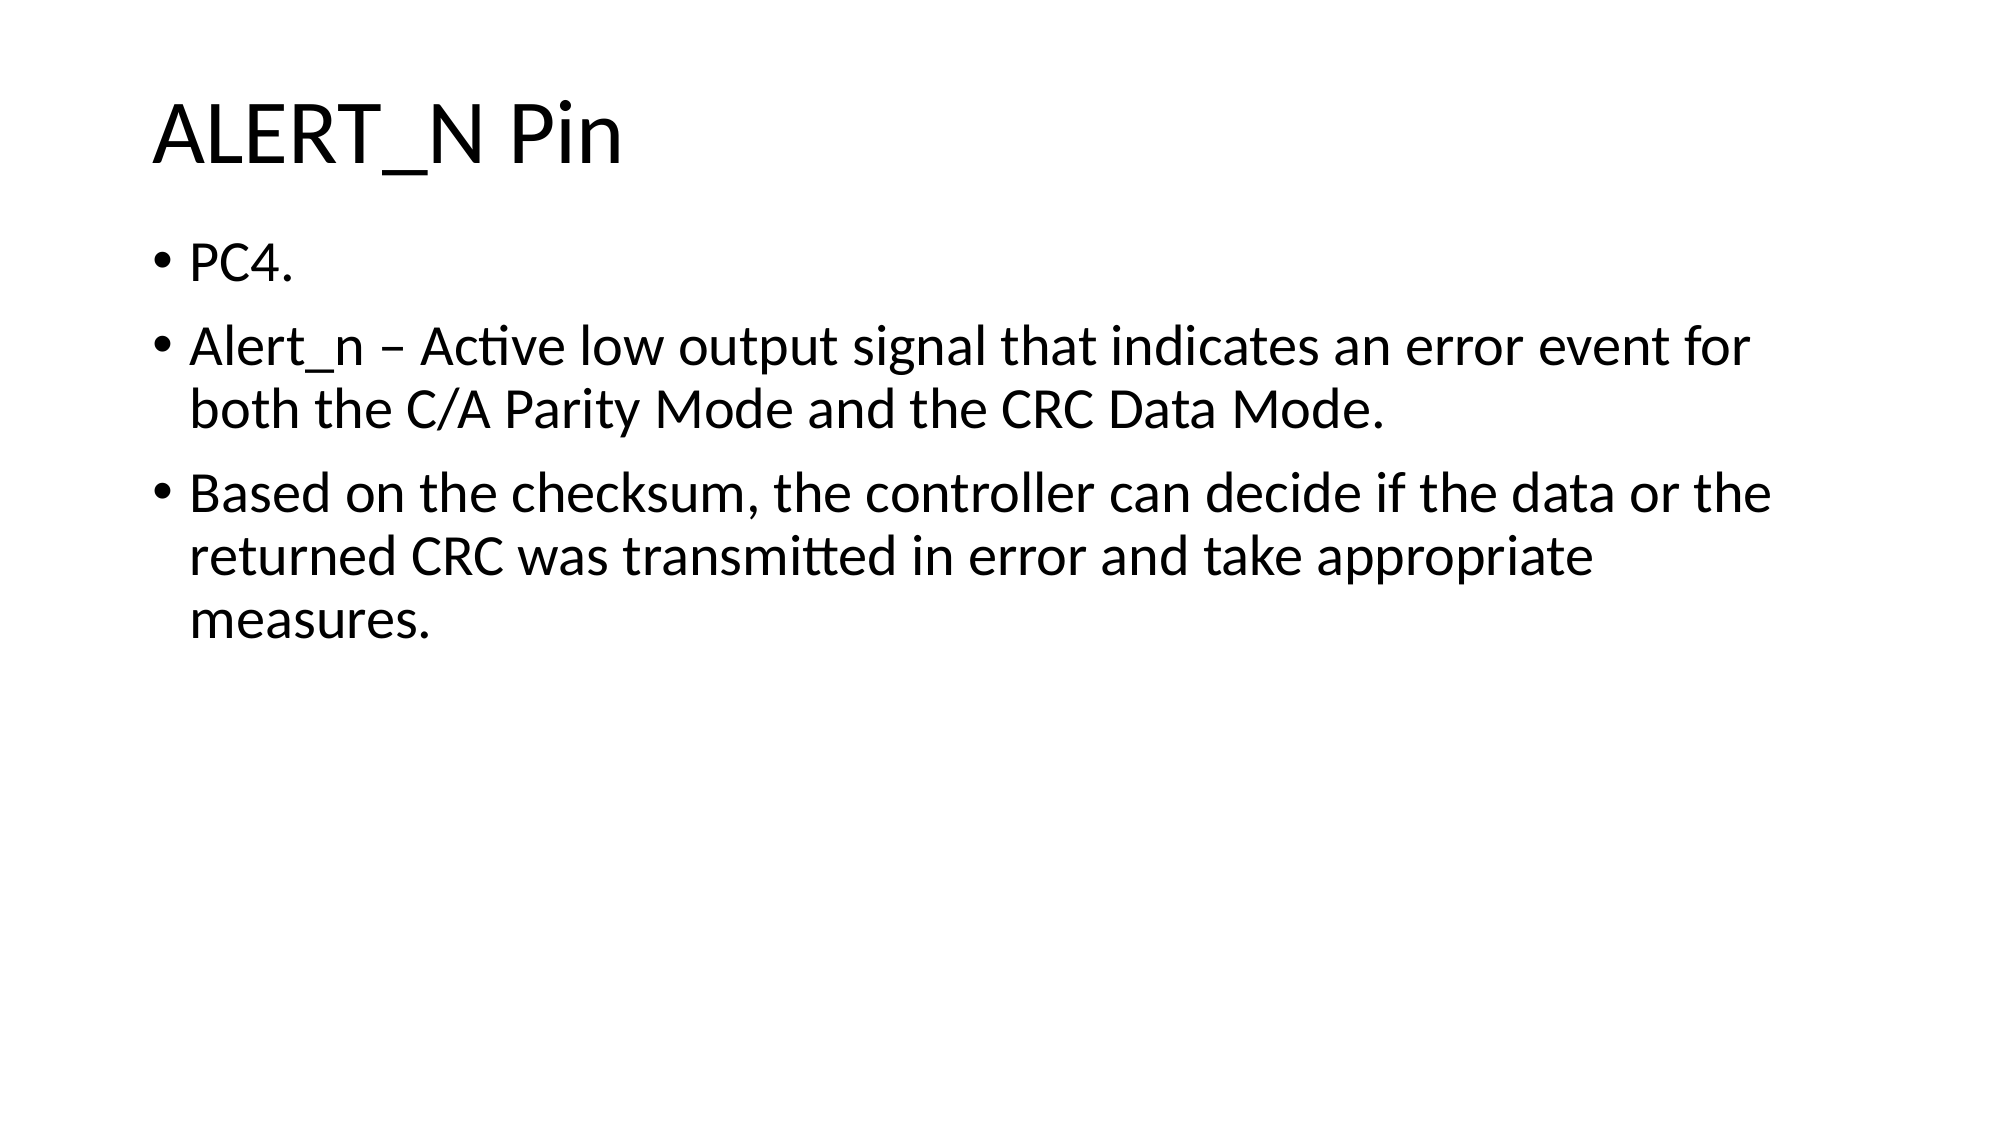

# ALERT_N Pin
PC4.
Alert_n – Active low output signal that indicates an error event for both the C/A Parity Mode and the CRC Data Mode.
Based on the checksum, the controller can decide if the data or the returned CRC was transmitted in error and take appropriate measures.